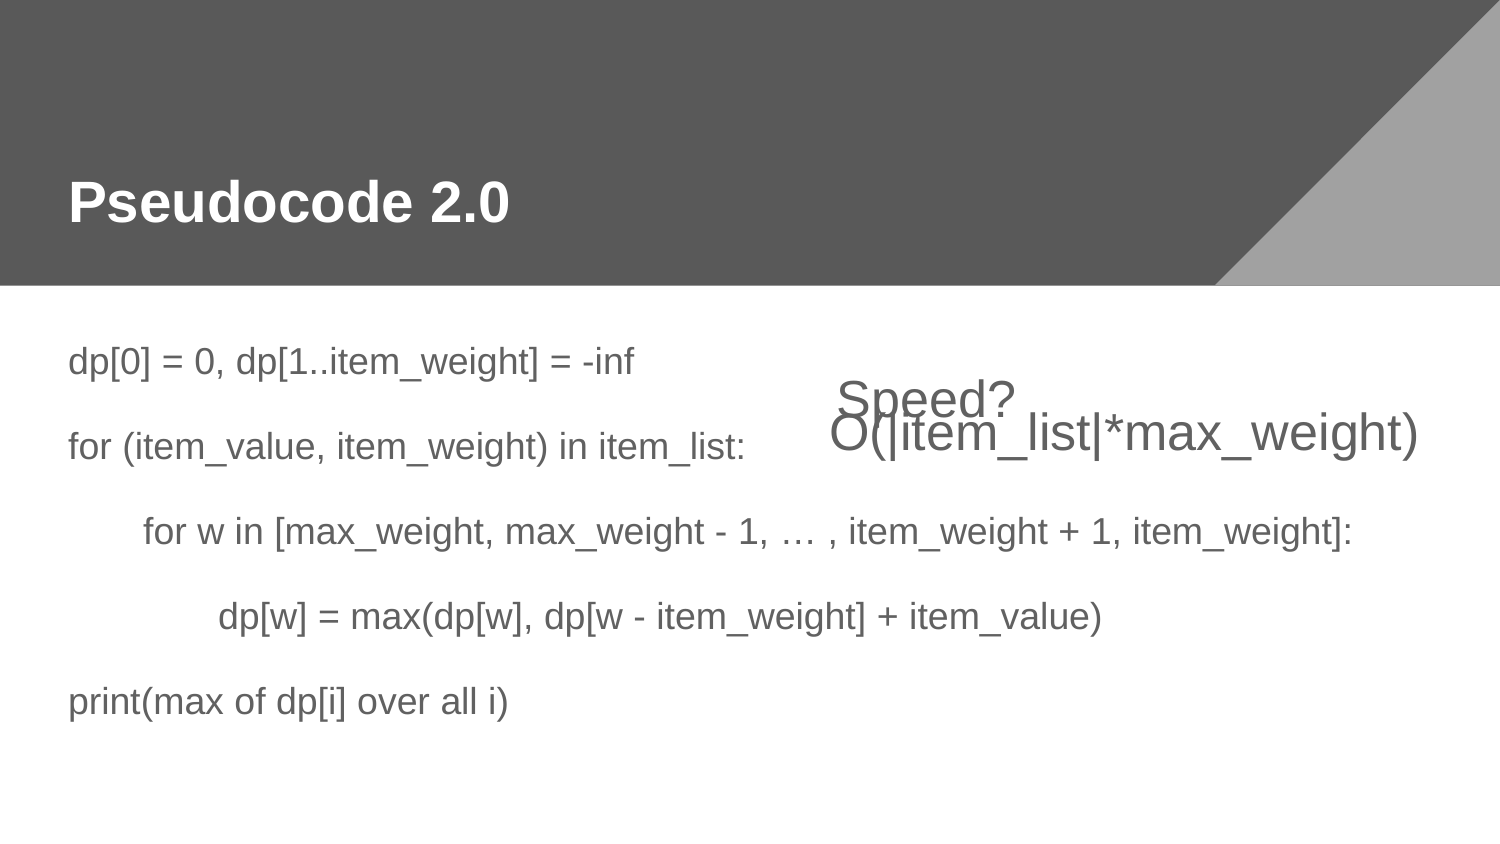

# Pseudocode 2.0
dp[0] = 0, dp[1..item_weight] = -inf
for (item_value, item_weight) in item_list:
for w in [max_weight, max_weight - 1, … , item_weight + 1, item_weight]:
dp[w] = max(dp[w], dp[w - item_weight] + item_value)
print(max of dp[i] over all i)
Speed?
O(|item_list|*max_weight)